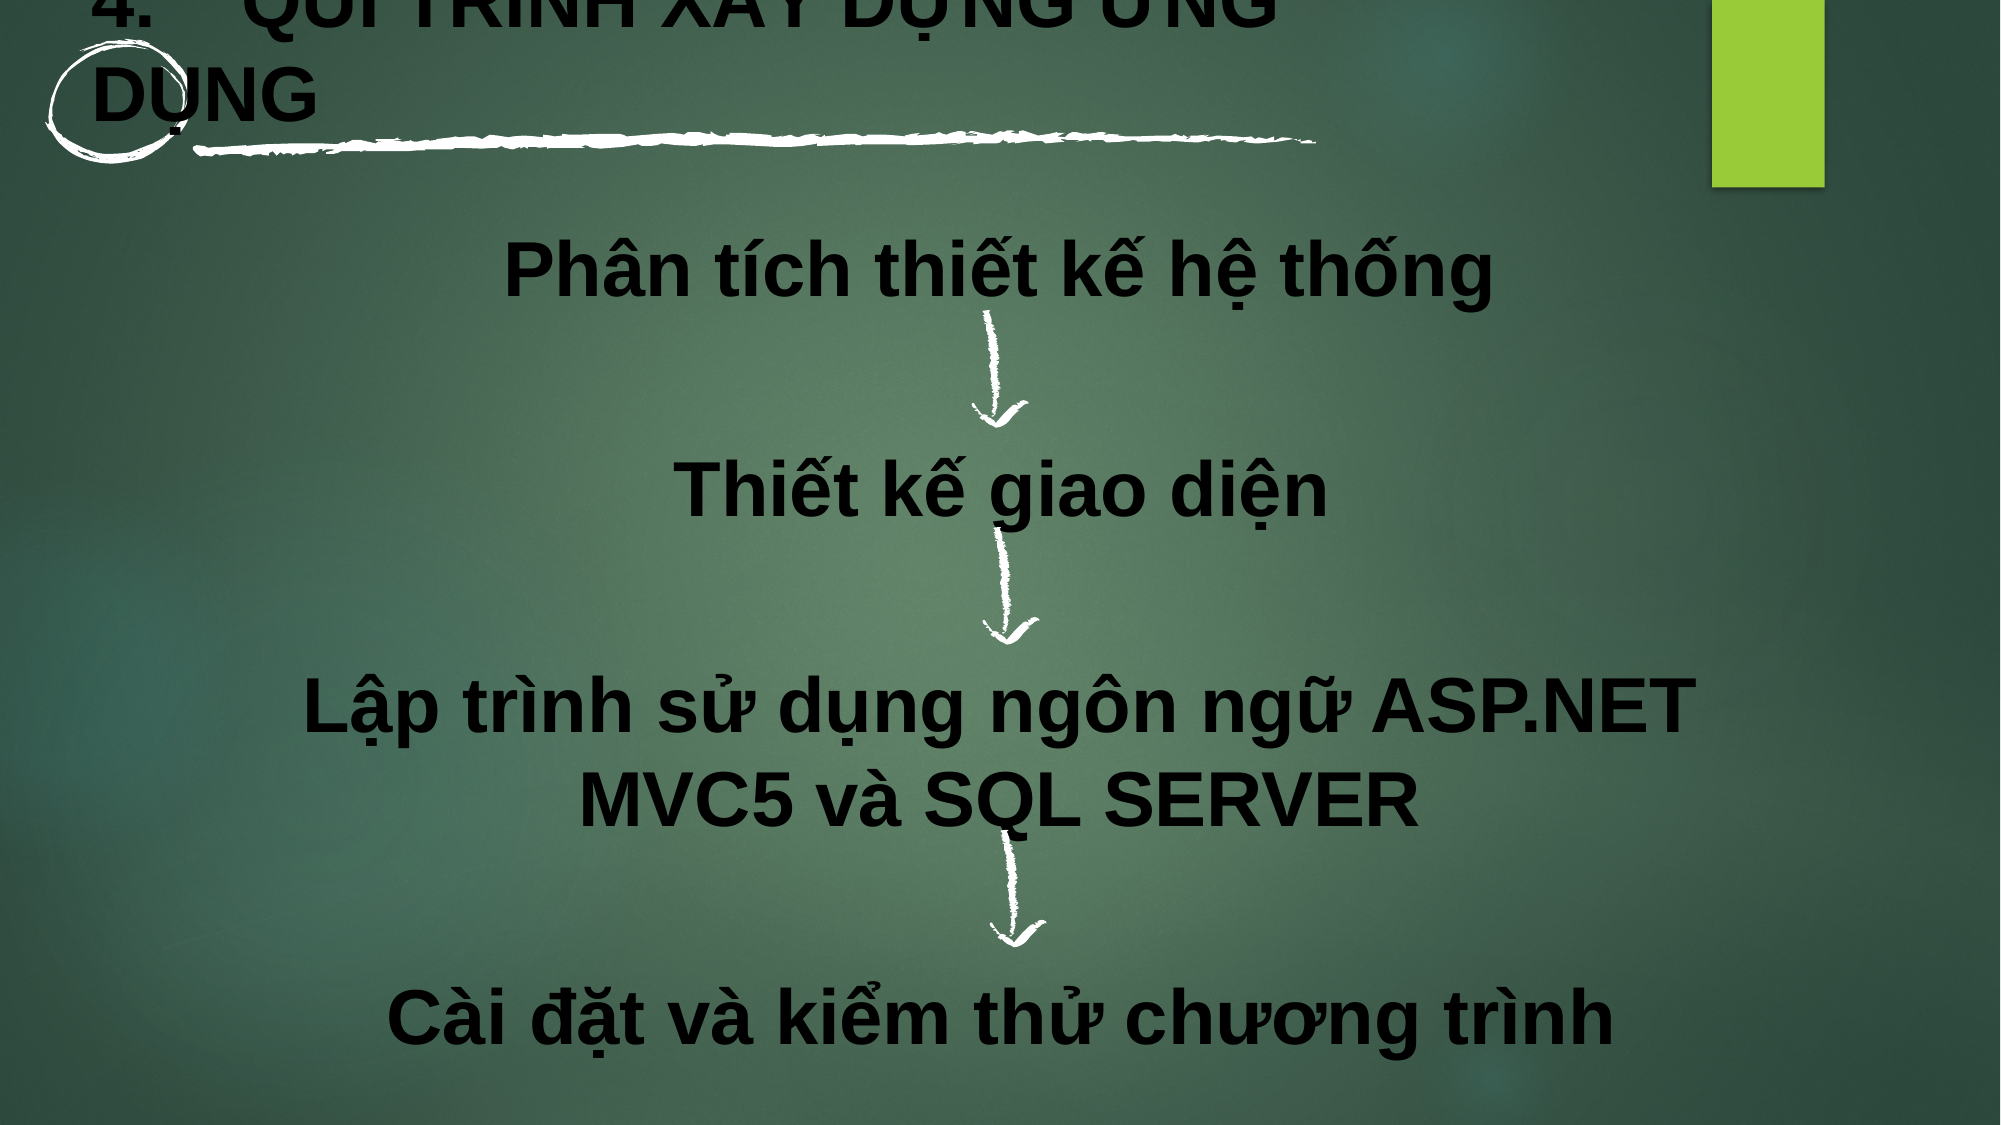

4.    QUI TRÌNH XÂY DỰNG ỨNG DỤNG

Phân tích thiết kế hệ thống

Thiết kế giao diện

Lập trình sử dụng ngôn ngữ ASP.NET MVC5 và SQL SERVER

Cài đặt và kiểm thử chương trình